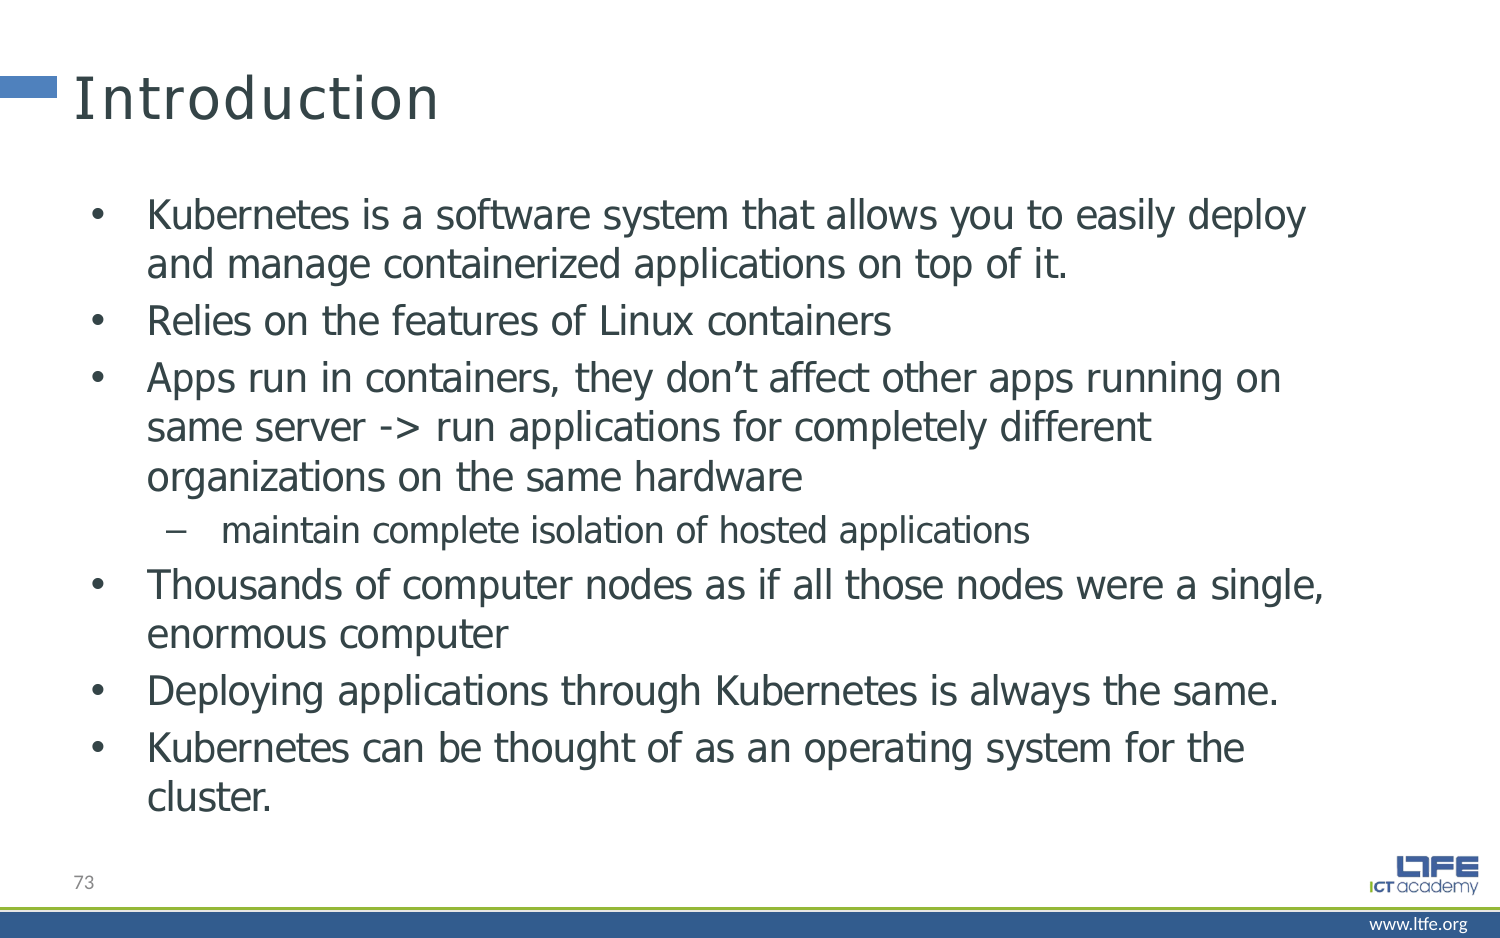

# Introduction
Kubernetes is a software system that allows you to easily deploy and manage containerized applications on top of it.
Relies on the features of Linux containers
Apps run in containers, they don’t affect other apps running on same server -> run applications for completely different organizations on the same hardware
maintain complete isolation of hosted applications
Thousands of computer nodes as if all those nodes were a single, enormous computer
Deploying applications through Kubernetes is always the same.
Kubernetes can be thought of as an operating system for the cluster.
73